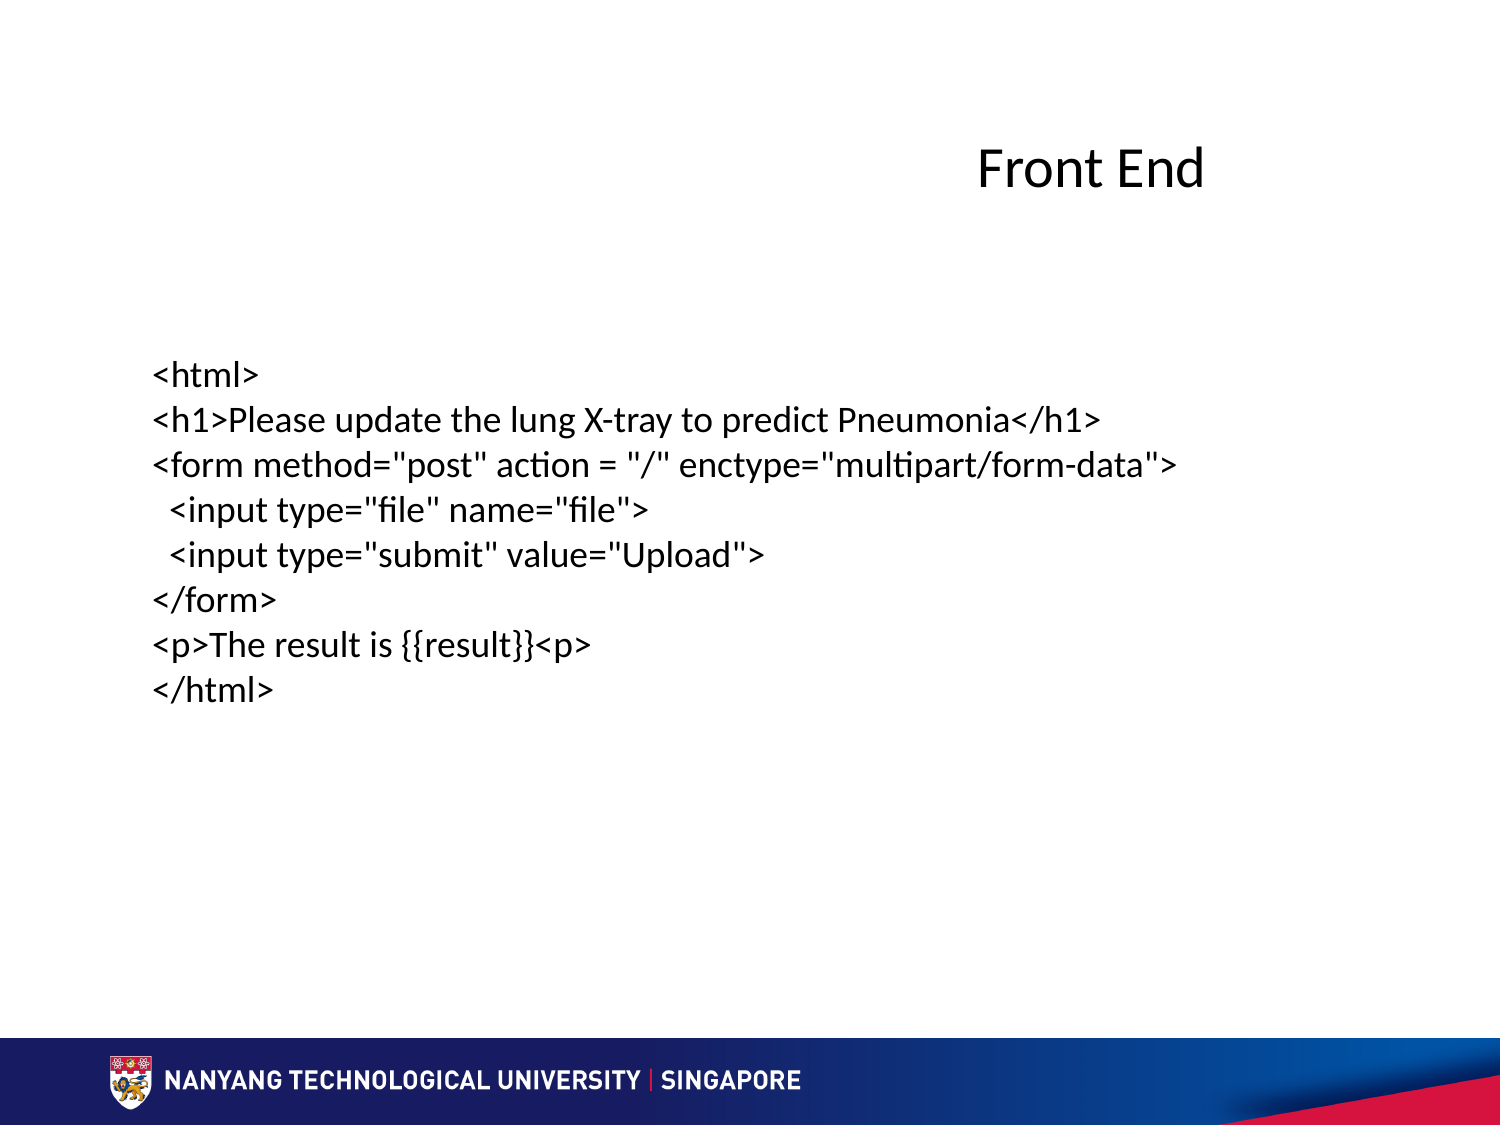

Front End

<html>
<h1>Please update the lung X-tray to predict Pneumonia</h1>
<form method="post" action = "/" enctype="multipart/form-data">
  <input type="file" name="file">
  <input type="submit" value="Upload">
</form>
<p>The result is {{result}}<p>
</html>